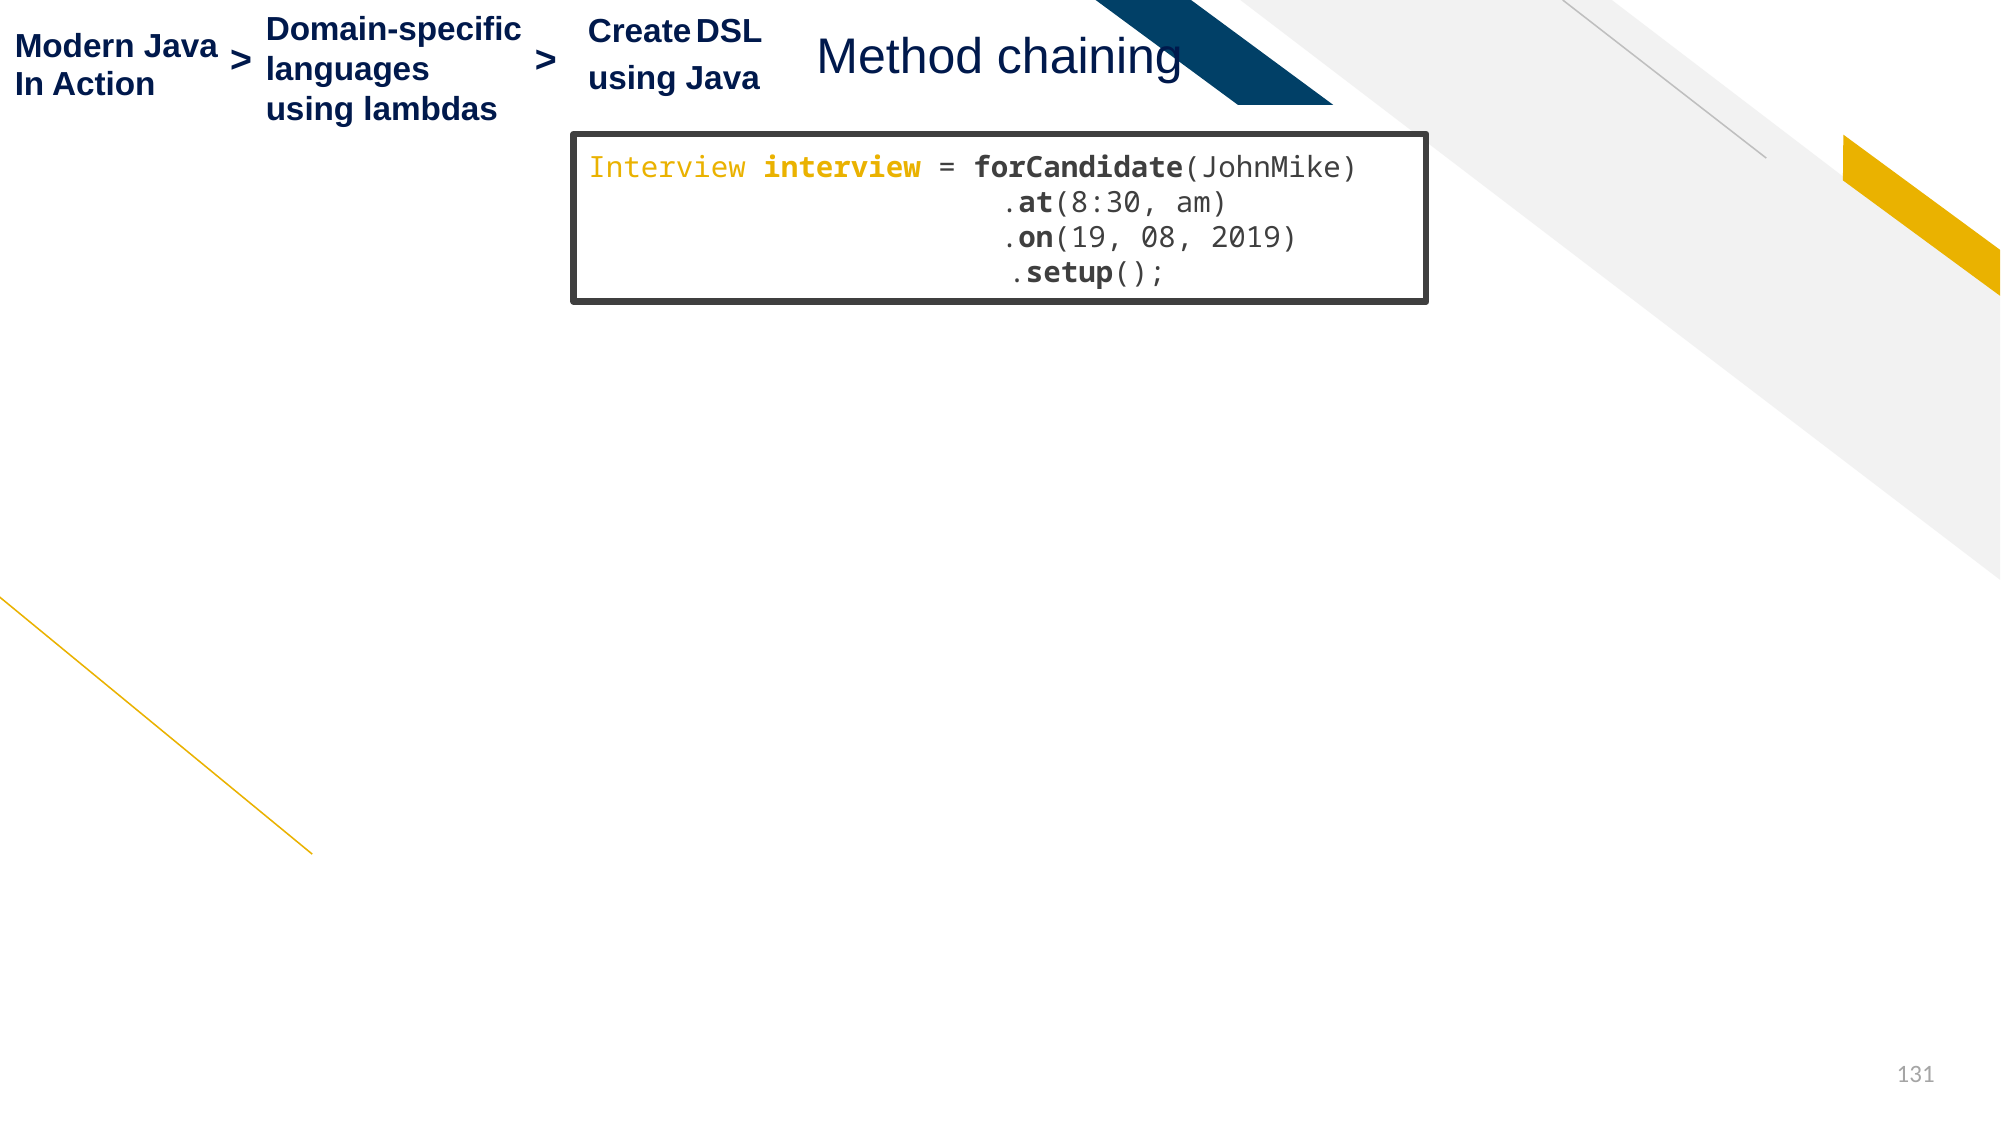

Domain-specific languages using lambdas
DSL
Create
Modern Java
Method chaining

>
>
using Java
In Action
Why use
Interview interview = forCandidate(JohnMike)
	               .at(8:30, am)
	               .on(19, 08, 2019)
                        .setup();
What is

public class Interview {
  private int id;
  private Candidate candidate;
  private Date interviewTime;

  //Constructor, Getters & Setters
}
public class Candidate {
  private int id;
  private String name;

  //Constructor, Getters & Setters
}

131